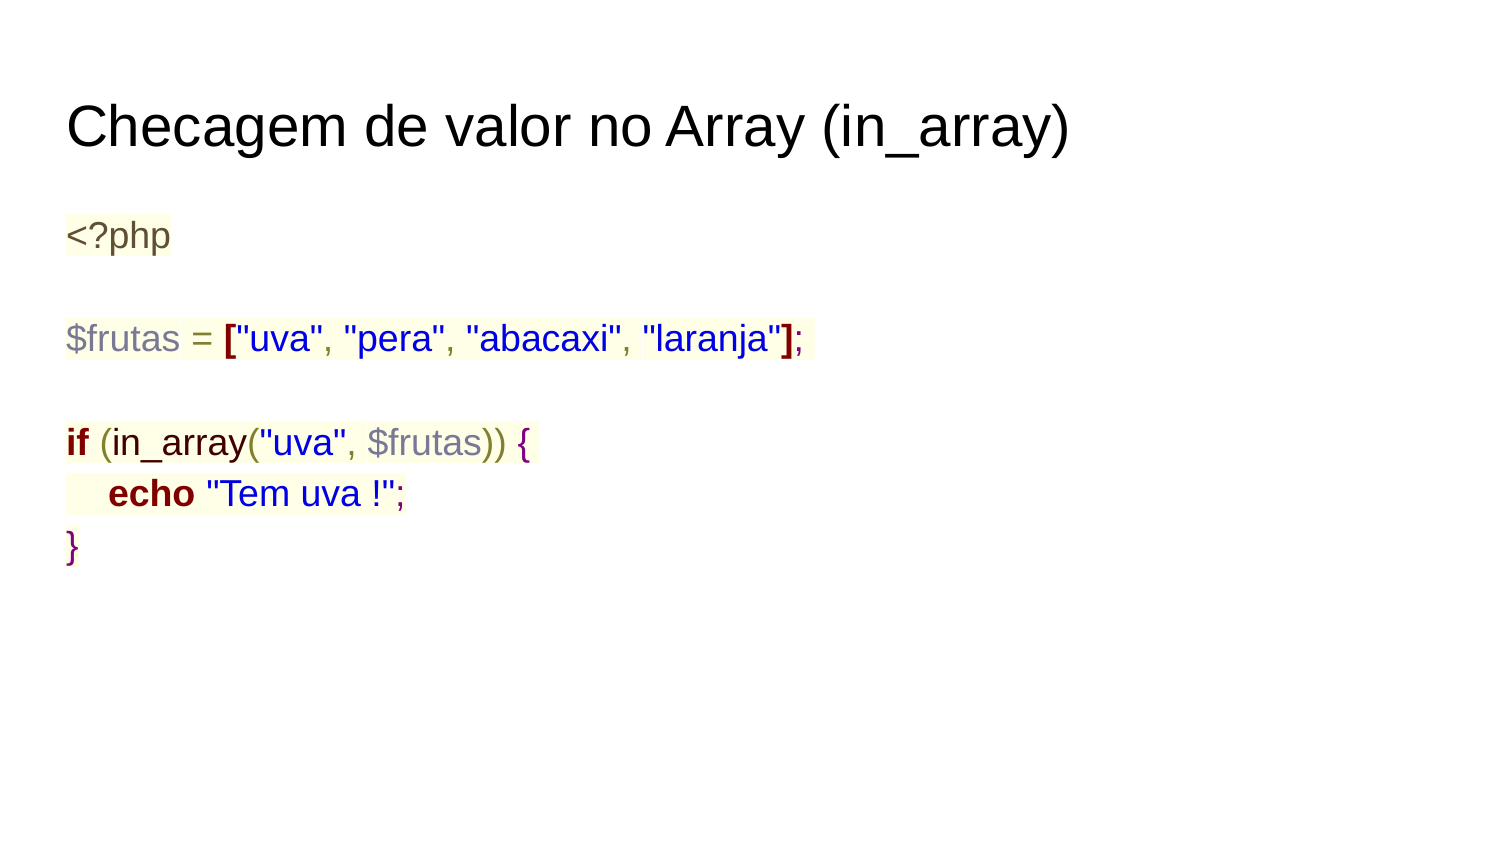

# Checagem de valor no Array (in_array)
<?php
$frutas = ["uva", "pera", "abacaxi", "laranja"];
if (in_array("uva", $frutas)) {
    echo "Tem uva !";
}